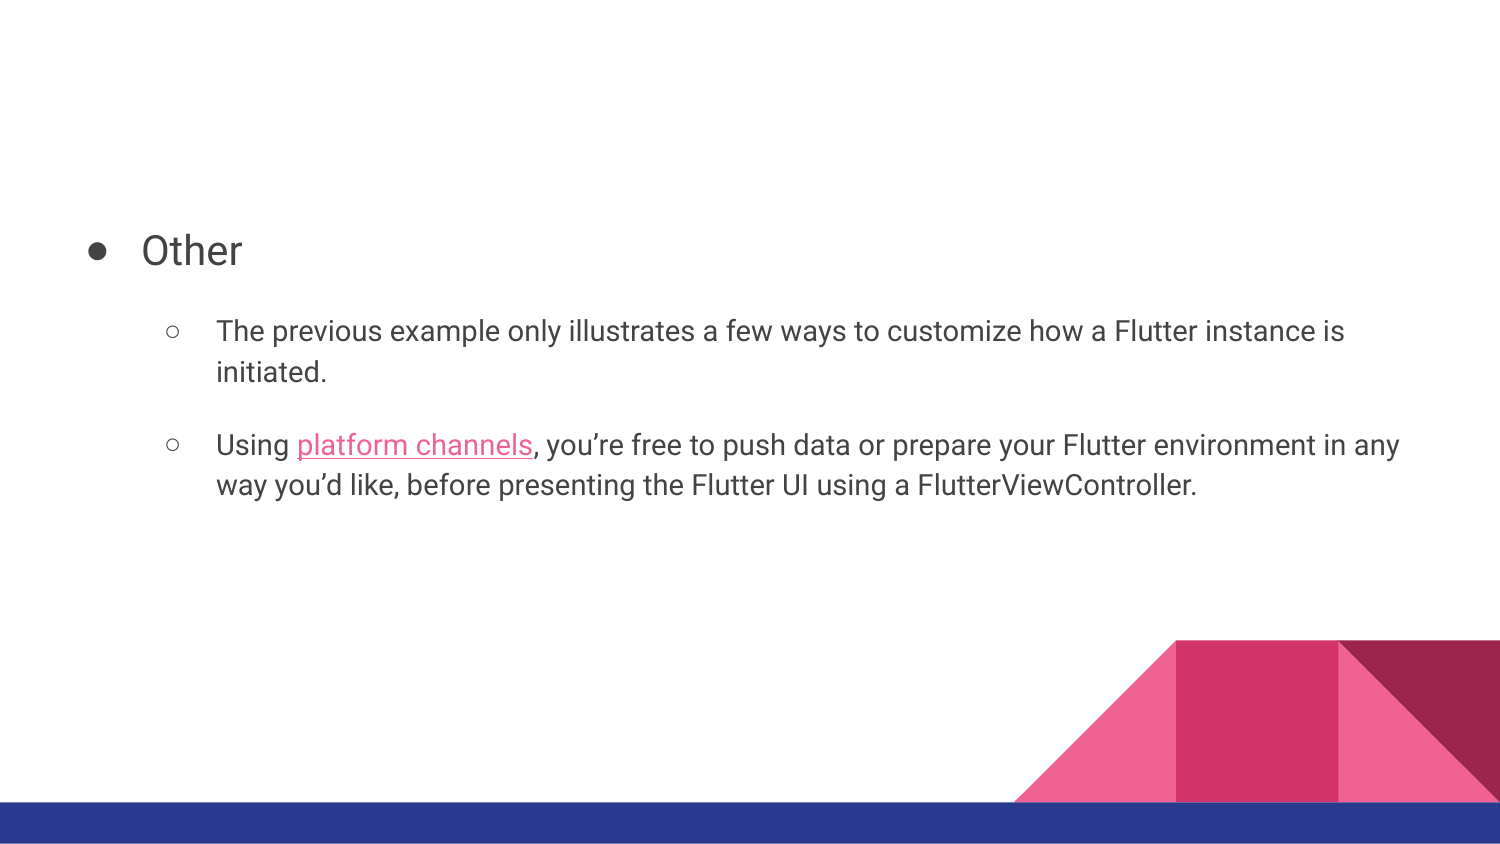

#
Other
The previous example only illustrates a few ways to customize how a Flutter instance is initiated.
Using platform channels, you’re free to push data or prepare your Flutter environment in any way you’d like, before presenting the Flutter UI using a FlutterViewController.